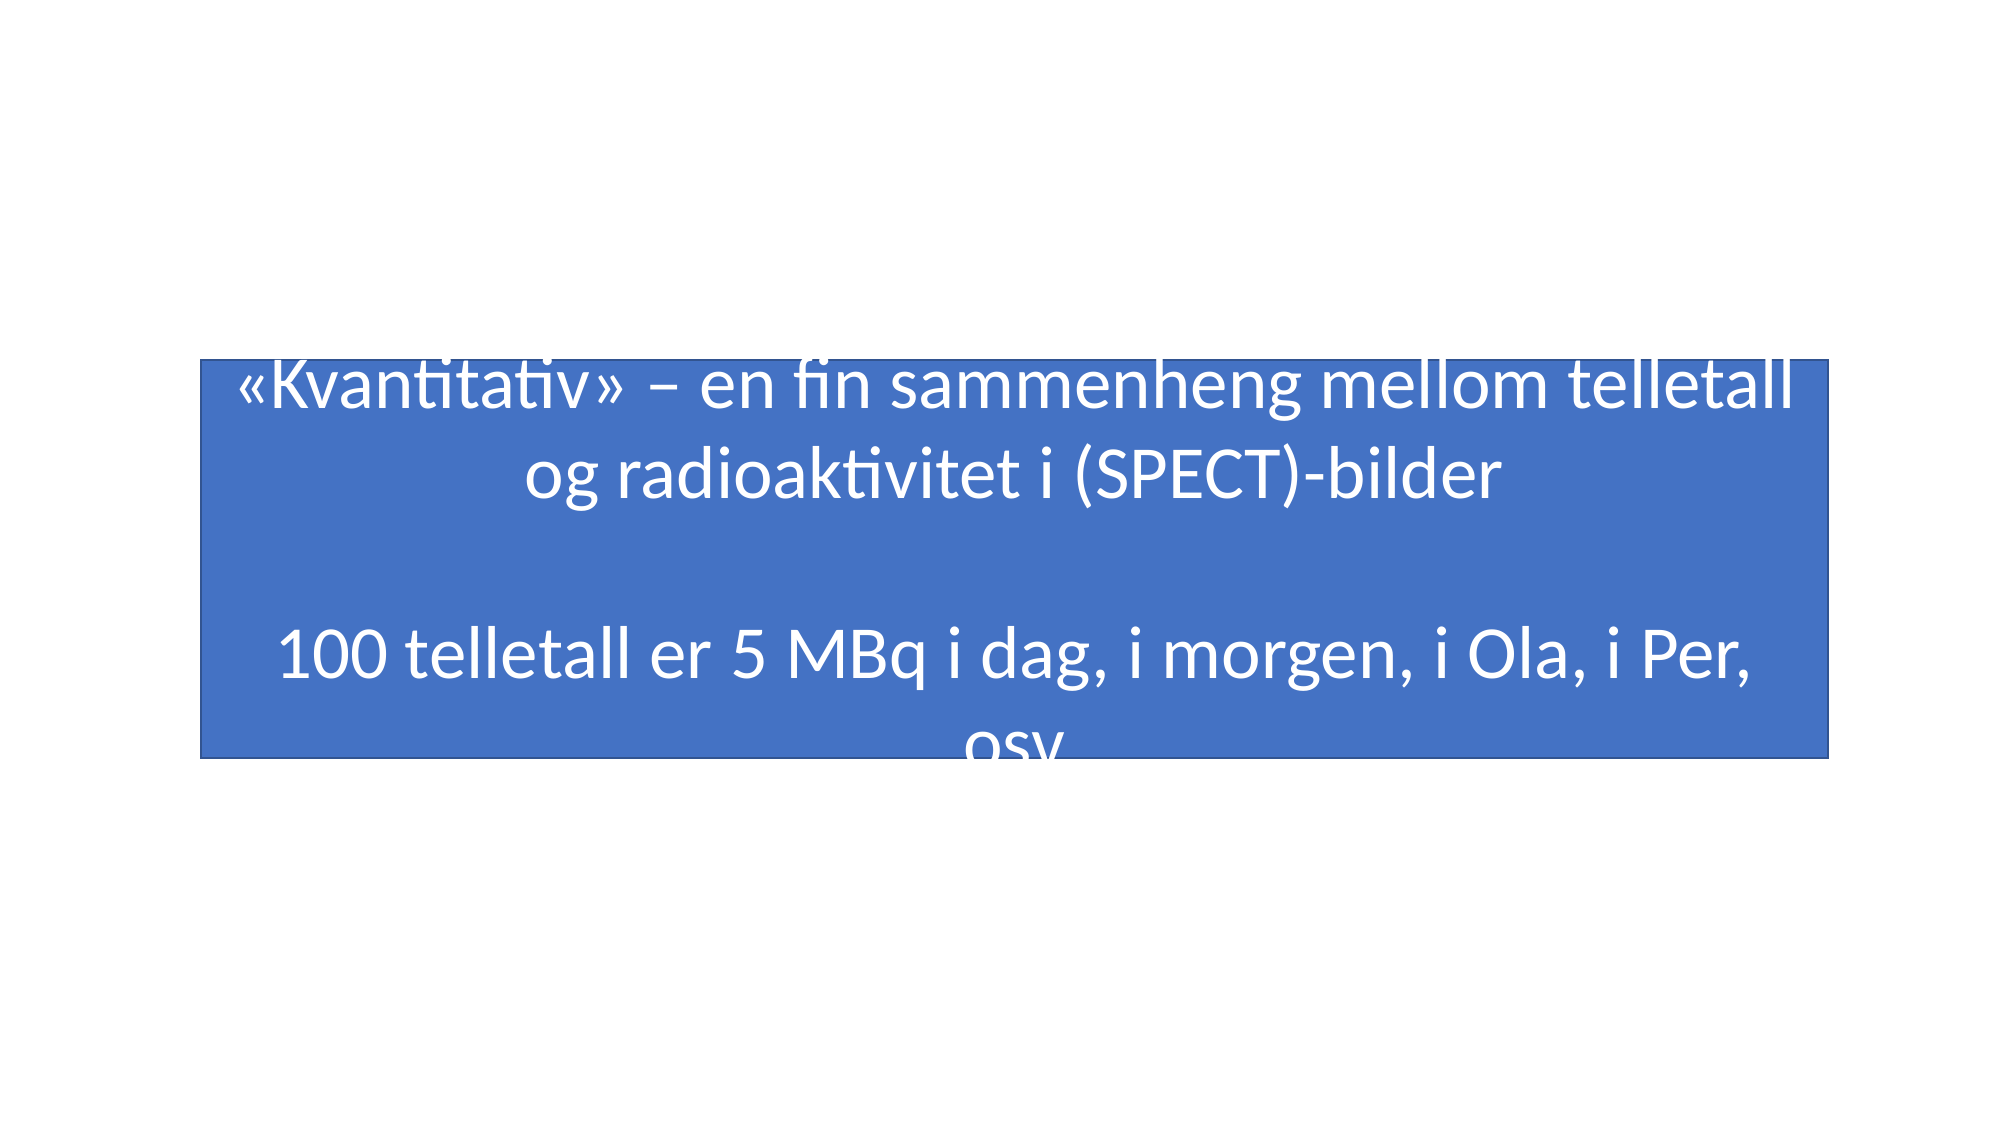

«Kvantitativ» – en fin sammenheng mellom telletall og radioaktivitet i (SPECT)-bilder

100 telletall er 5 MBq i dag, i morgen, i Ola, i Per, osv